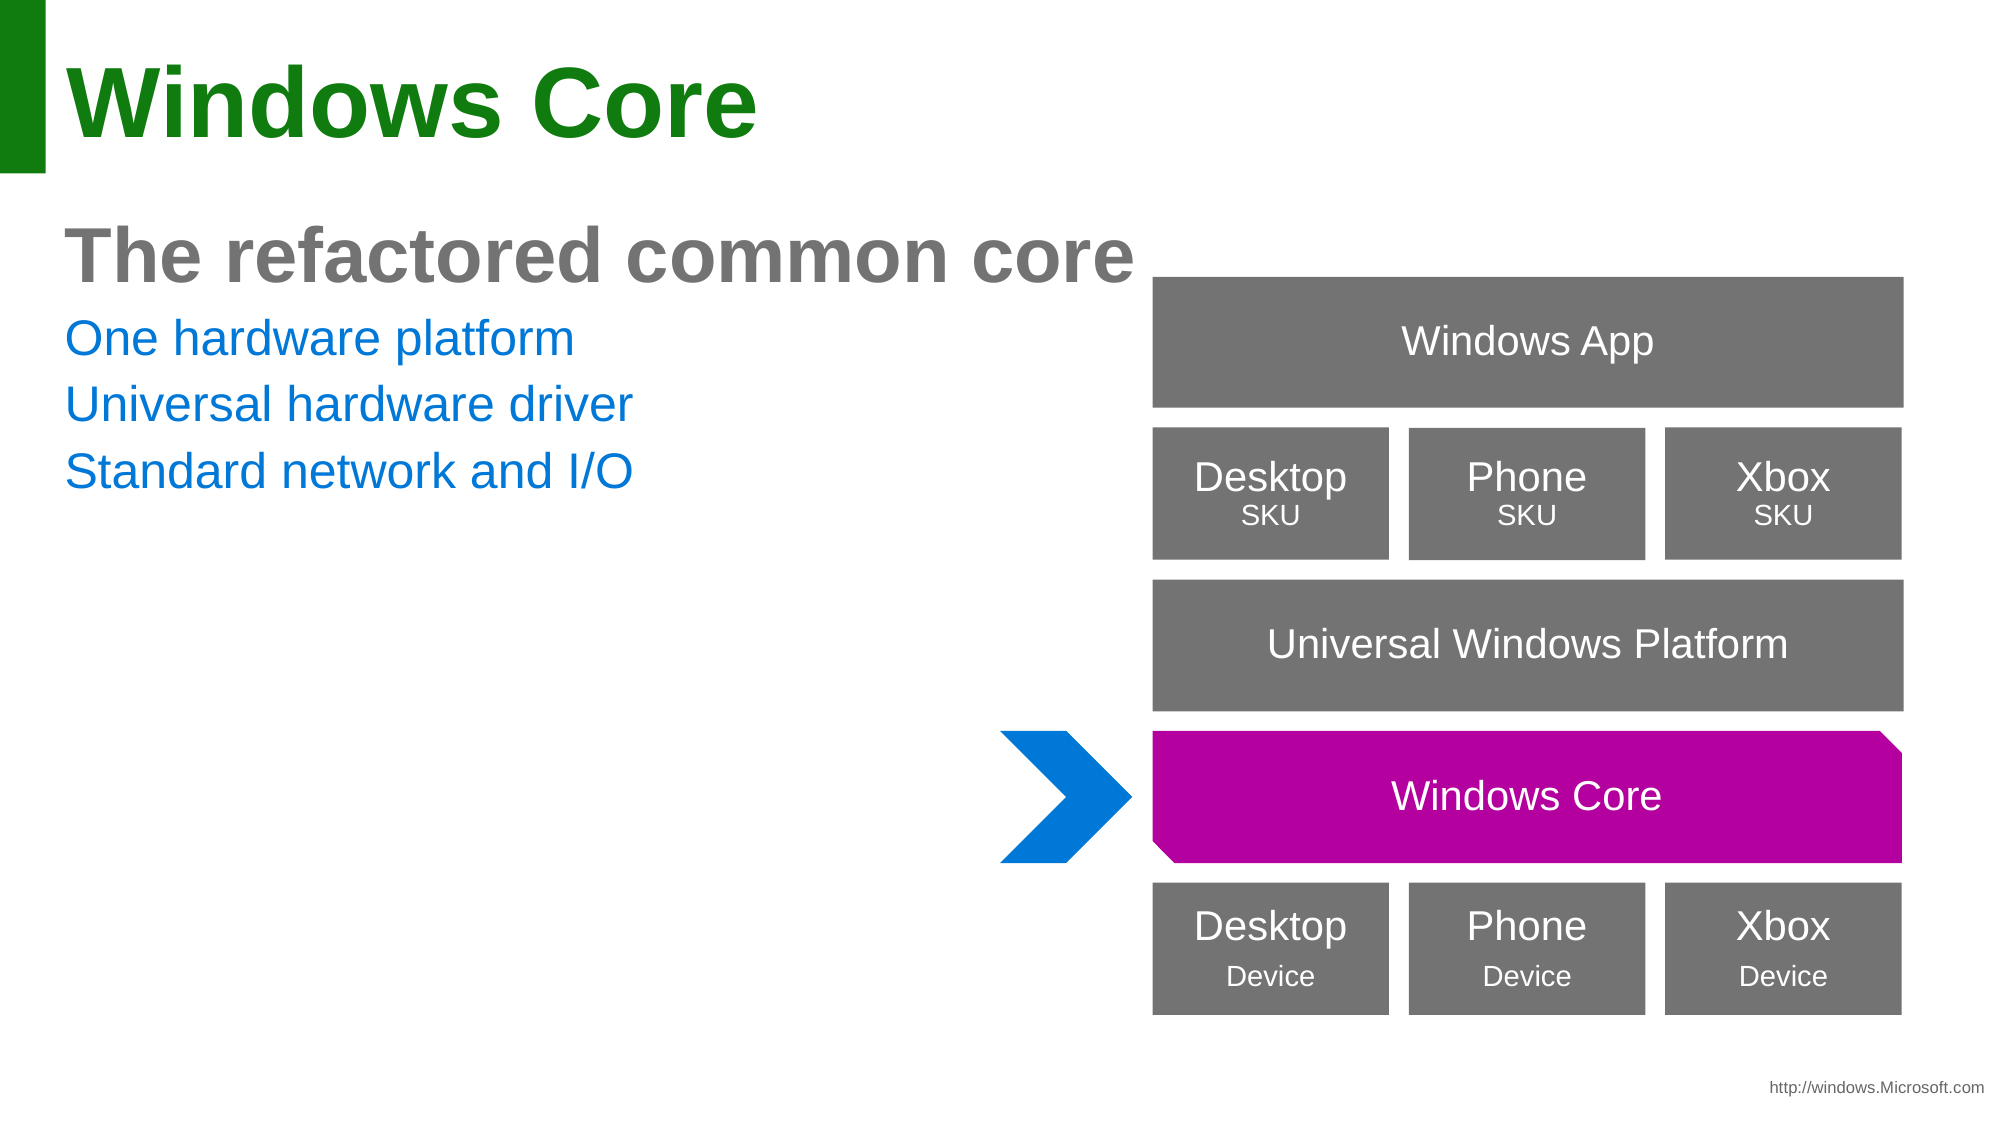

# Windows Core
The refactored common core
One hardware platform
Universal hardware driver
Standard network and I/O
Windows App
Desktop
SKU
Xbox
SKU
Phone
SKU
Windows Core
Xbox
Device
Desktop
Device
Phone
Device
Universal Windows Platform